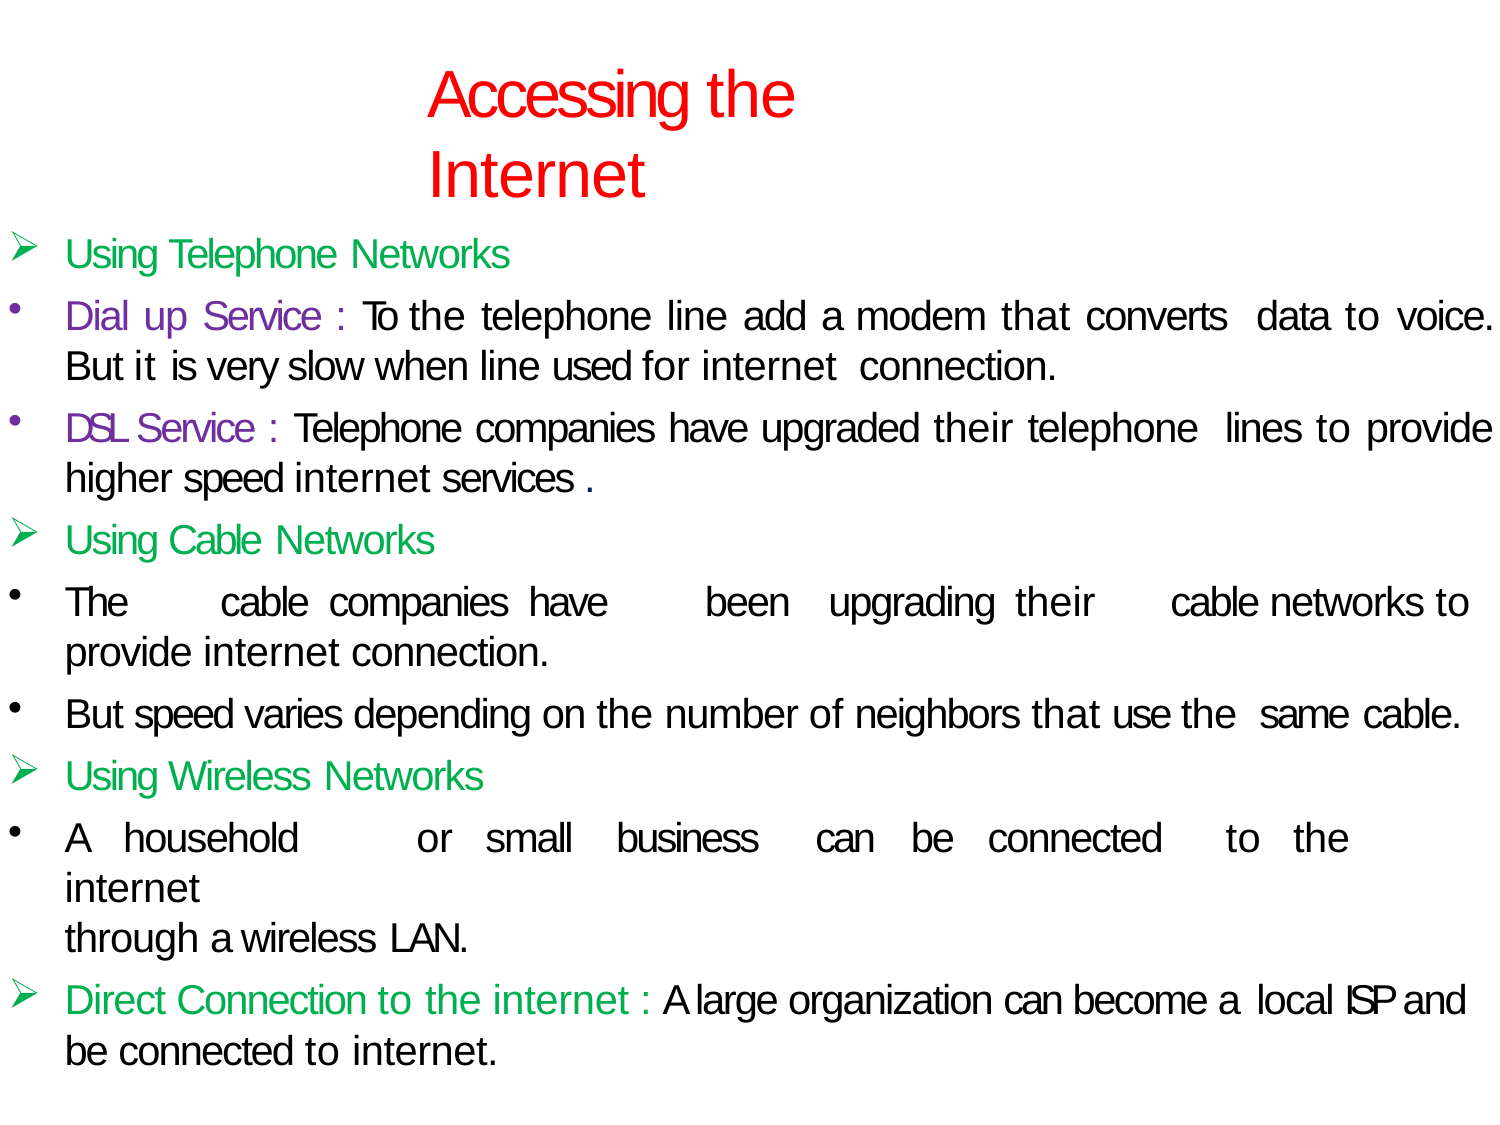

# Accessing the Internet
Using Telephone Networks
Dial up Service : To the telephone line add a modem that converts  data to voice. But it is very slow when line used for internet  connection.
DSL Service : Telephone companies have upgraded their telephone  lines to provide higher speed internet services .
Using Cable Networks
The	cable companies have	been	upgrading their	cable networks to  provide internet connection.
But speed varies depending on the number of neighbors that use the  same cable.
Using Wireless Networks
A	household	or	small	business	can	be	connected	to	the	internet
through a wireless LAN.
Direct Connection to the internet : A large organization can become a  local ISP and be connected to internet.